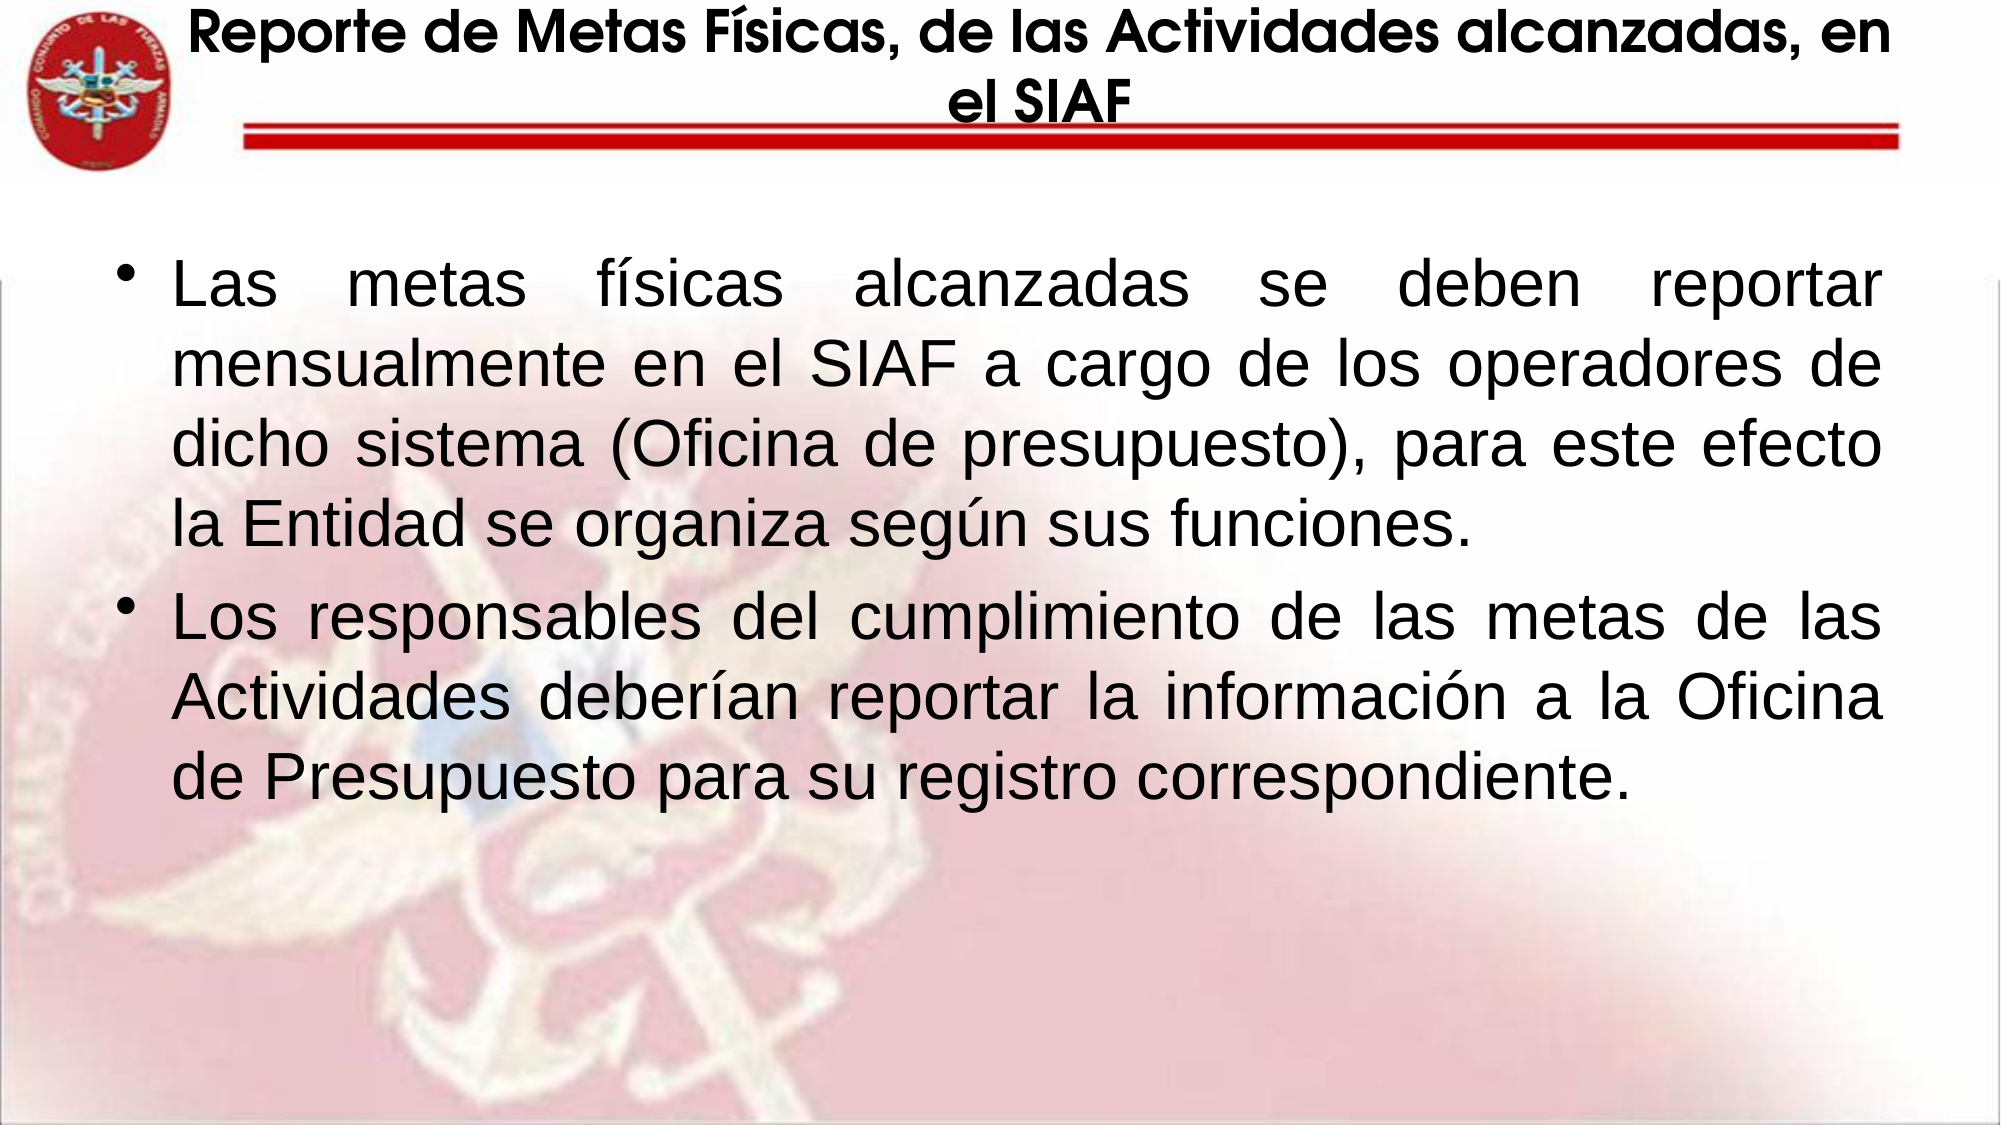

# Reporte de Metas Físicas, de las Actividades alcanzadas, en el SIAF
Las metas físicas alcanzadas se deben reportar mensualmente en el SIAF a cargo de los operadores de dicho sistema (Oficina de presupuesto), para este efecto la Entidad se organiza según sus funciones.
Los responsables del cumplimiento de las metas de las Actividades deberían reportar la información a la Oficina de Presupuesto para su registro correspondiente.